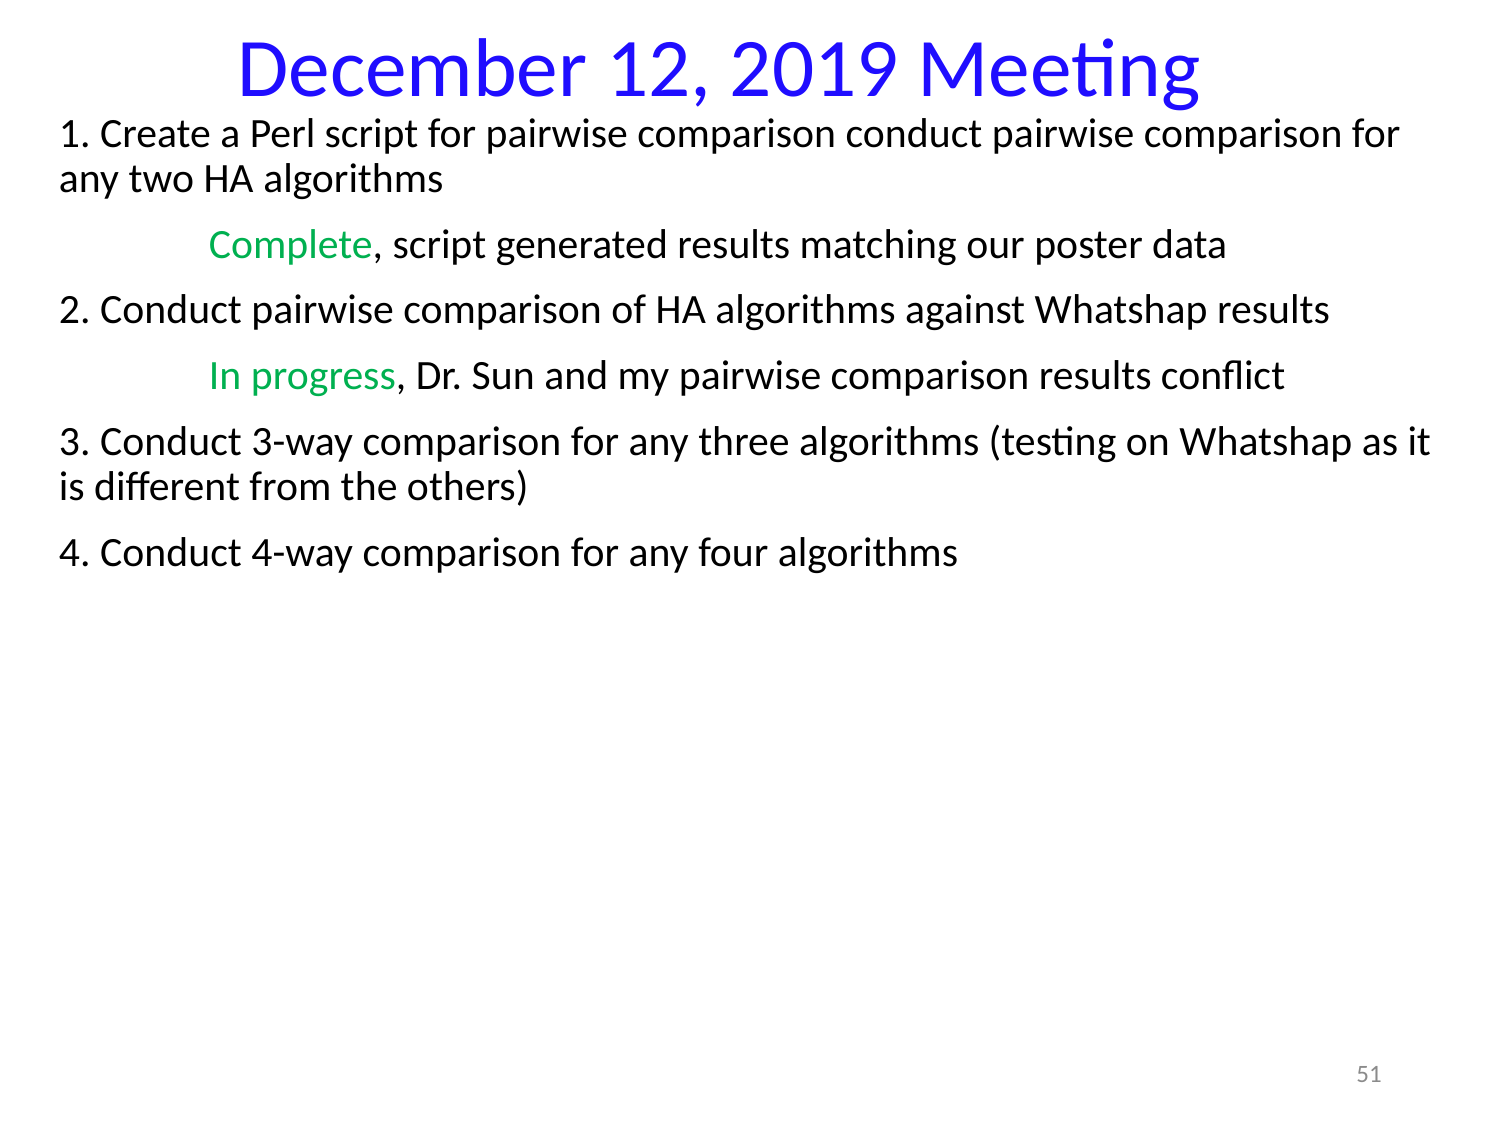

# December 12, 2019 Meeting
1. Create a Perl script for pairwise comparison conduct pairwise comparison for any two HA algorithms
	Complete, script generated results matching our poster data
2. Conduct pairwise comparison of HA algorithms against Whatshap results
	In progress, Dr. Sun and my pairwise comparison results conflict
3. Conduct 3-way comparison for any three algorithms (testing on Whatshap as it is different from the others)
4. Conduct 4-way comparison for any four algorithms
51